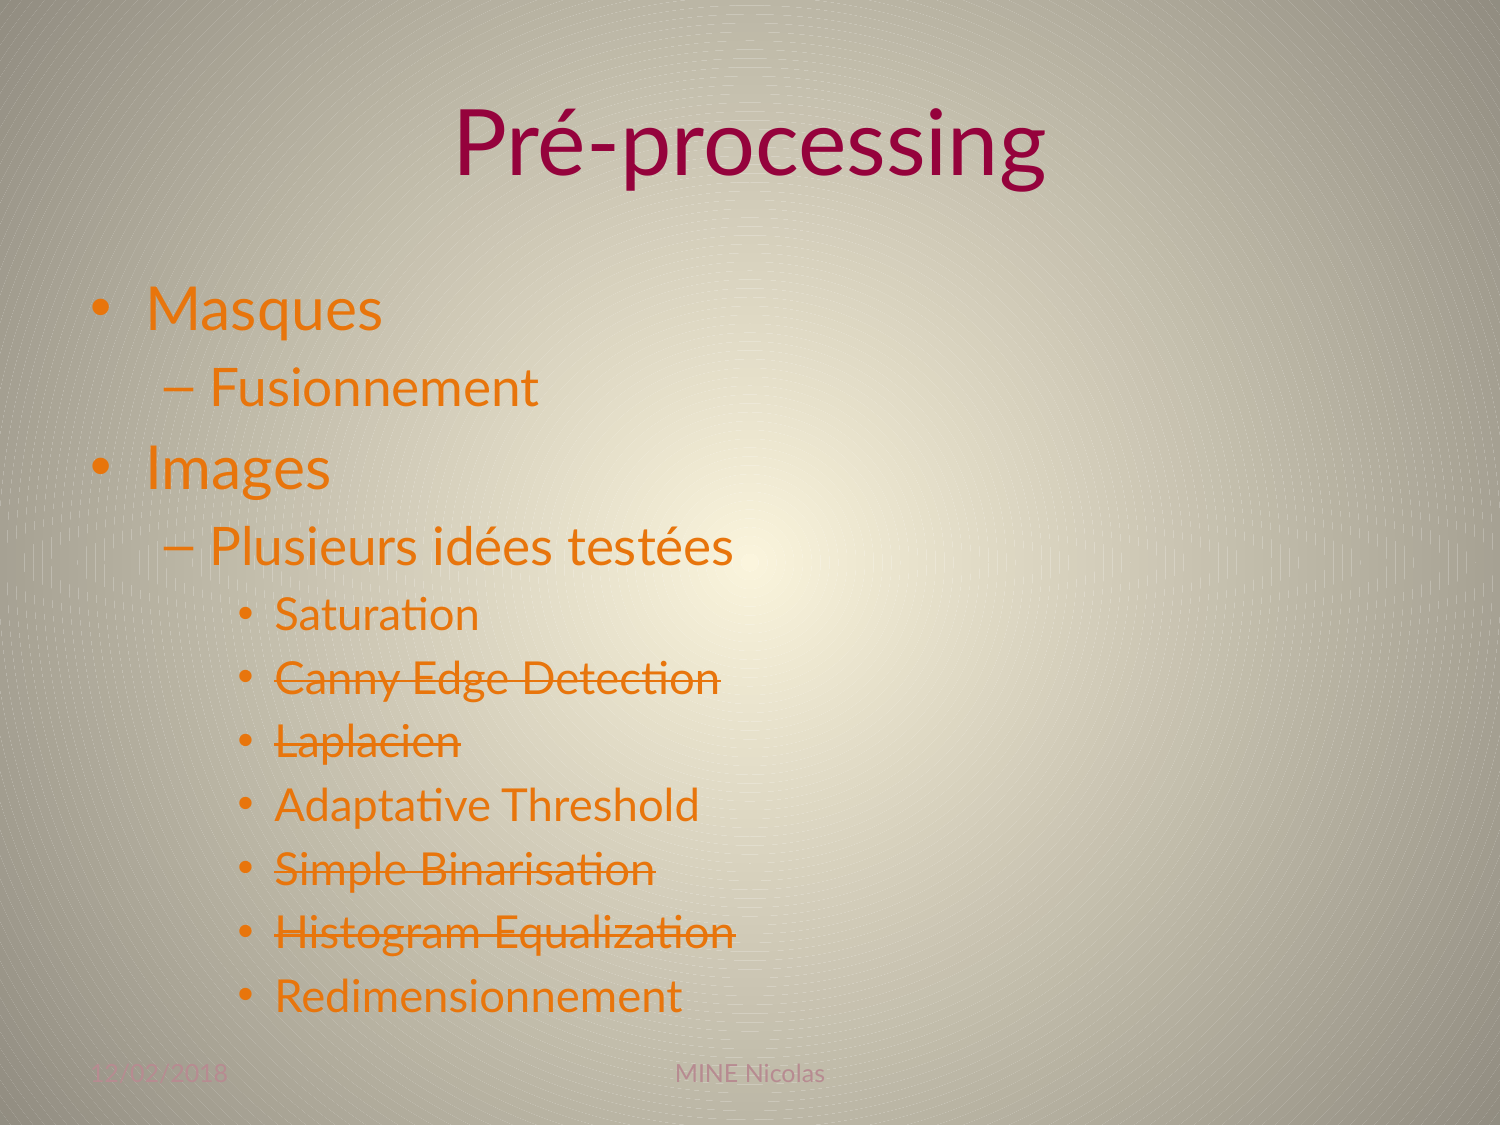

# Pré-processing
Masques
Fusionnement
Images
Plusieurs idées testées
Saturation
Canny Edge Detection
Laplacien
Adaptative Threshold
Simple Binarisation
Histogram Equalization
Redimensionnement
12/02/2018
MINE Nicolas